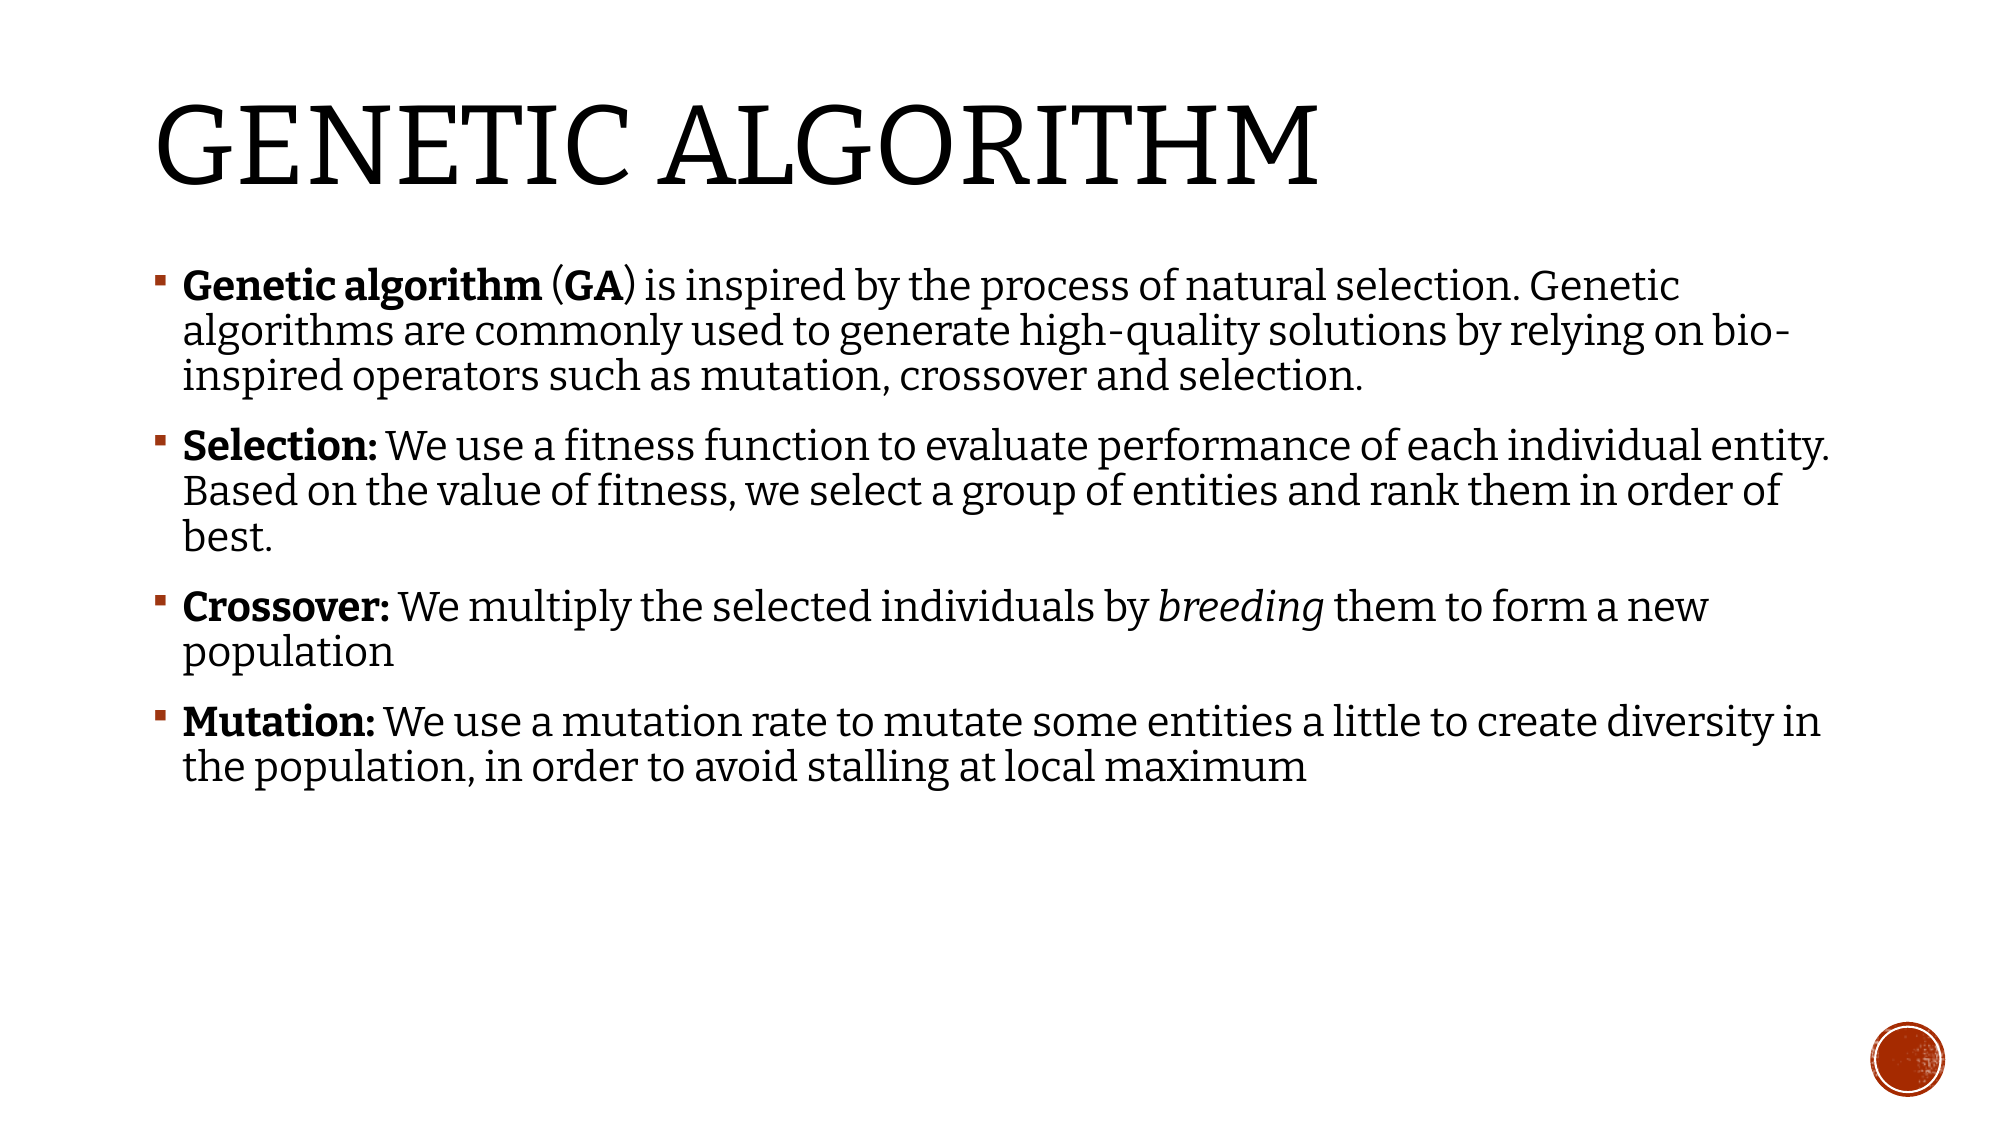

# Genetic Algorithm
Genetic algorithm (GA) is inspired by the process of natural selection. Genetic algorithms are commonly used to generate high-quality solutions by relying on bio-inspired operators such as mutation, crossover and selection.
Selection: We use a fitness function to evaluate performance of each individual entity. Based on the value of fitness, we select a group of entities and rank them in order of best.
Crossover: We multiply the selected individuals by breeding them to form a new population
Mutation: We use a mutation rate to mutate some entities a little to create diversity in the population, in order to avoid stalling at local maximum